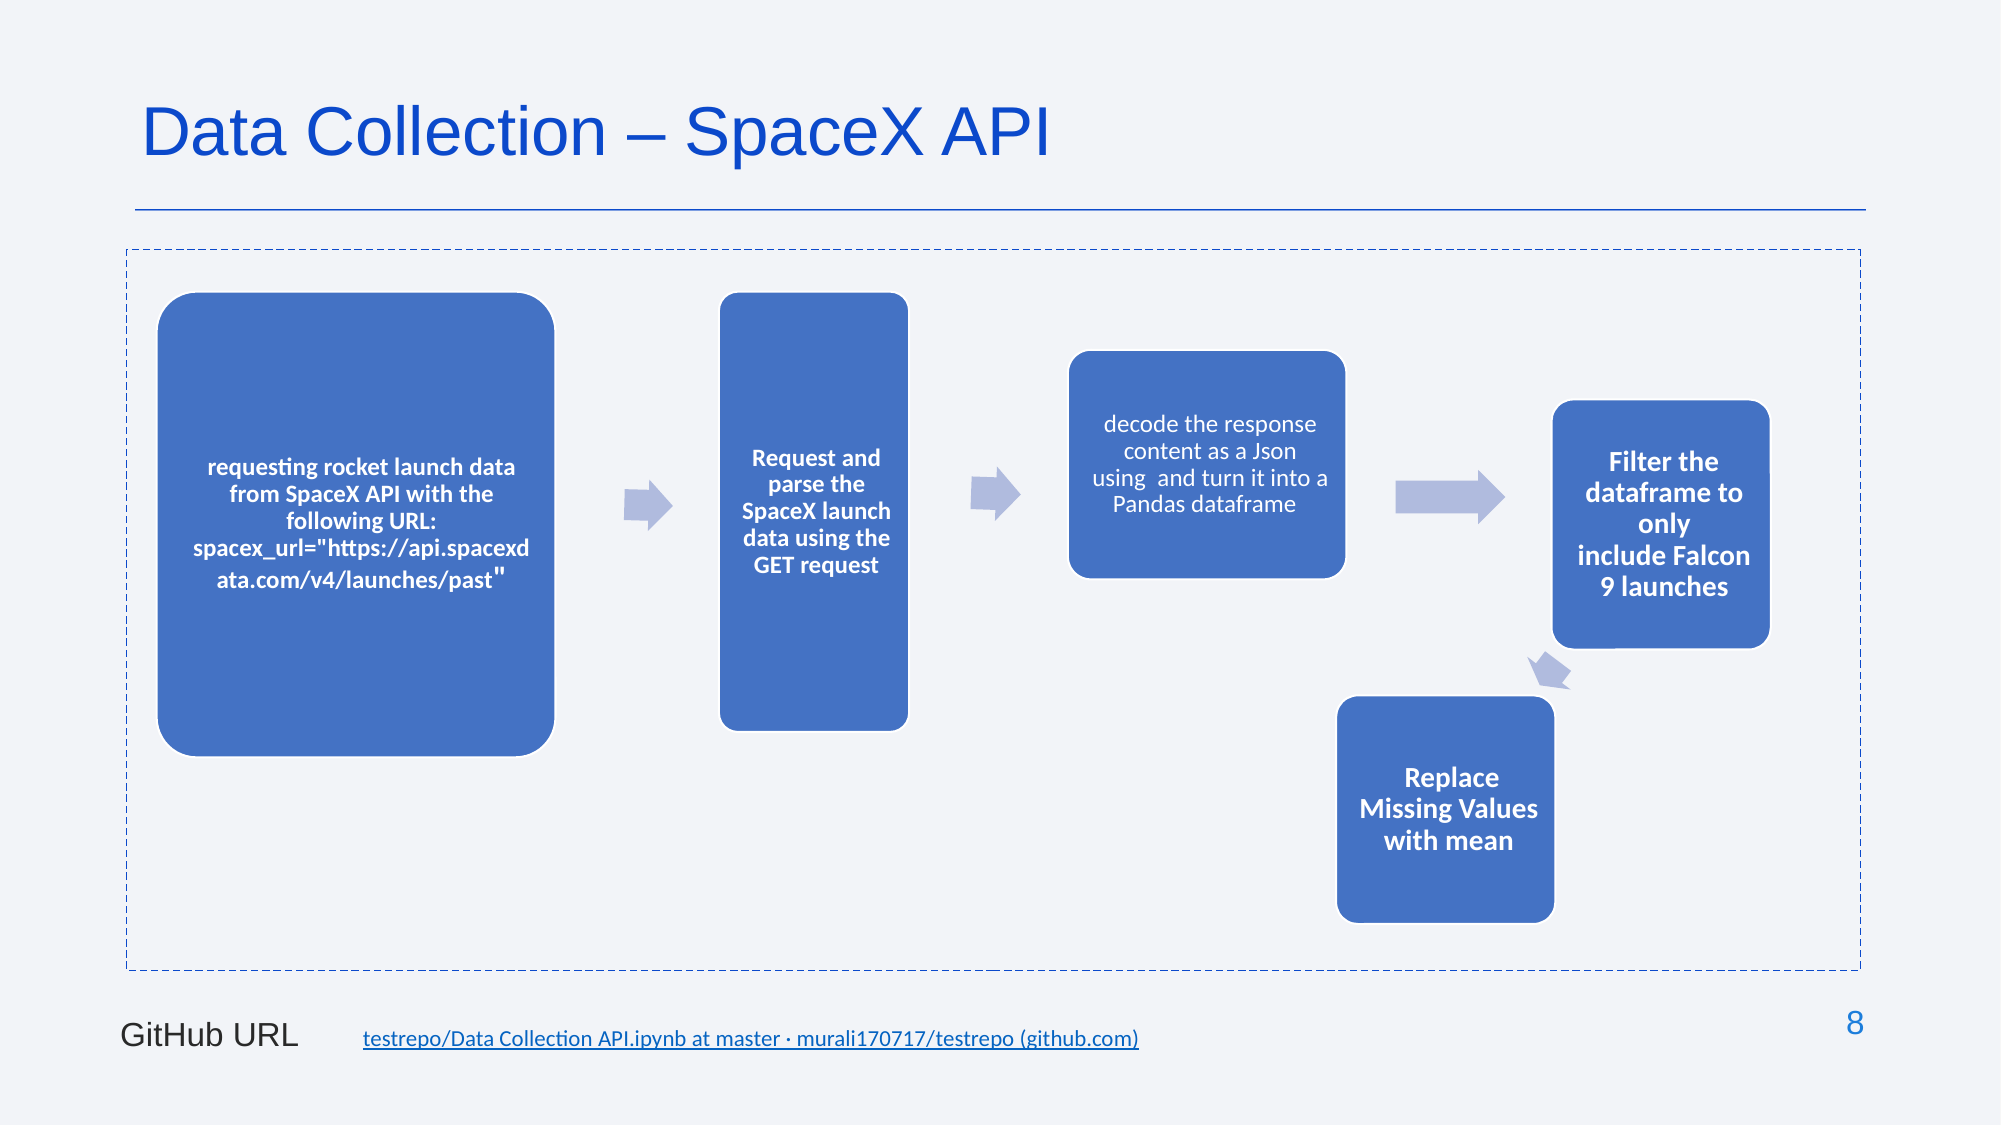

Data Collection – SpaceX API

requesting rocket launch data from SpaceX API with the following URL: spacex_url="https://api.spacexdata.com/v4/launches/past"

Request and parse the SpaceX launch data using the GET request

decode the response content as a Json using  and turn it into a Pandas dataframe

Filter the dataframe to only include Falcon 9 launches

 Replace Missing Values with mean
8
GitHub URL       testrepo/Data Collection API.ipynb at master · murali170717/testrepo (github.com)